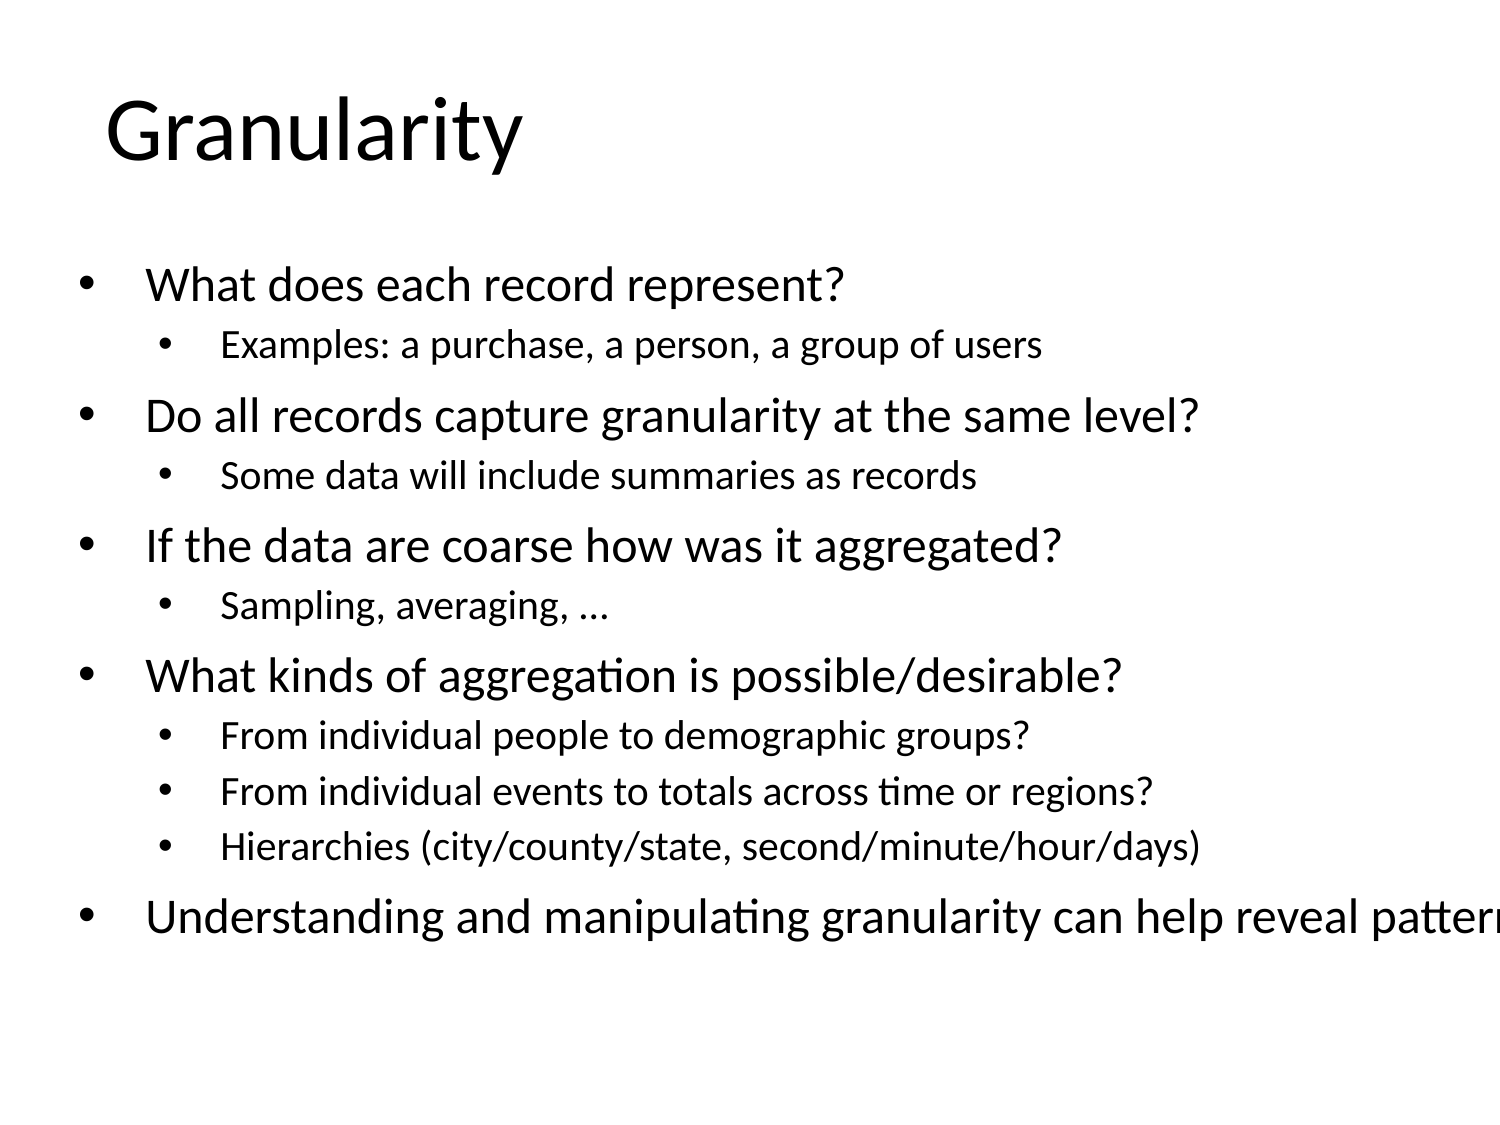

# Granularity
What does each record represent?
Examples: a purchase, a person, a group of users
Do all records capture granularity at the same level?
Some data will include summaries as records
If the data are coarse how was it aggregated?
Sampling, averaging, …
What kinds of aggregation is possible/desirable?
From individual people to demographic groups?
From individual events to totals across time or regions?
Hierarchies (city/county/state, second/minute/hour/days)
Understanding and manipulating granularity can help reveal patterns.